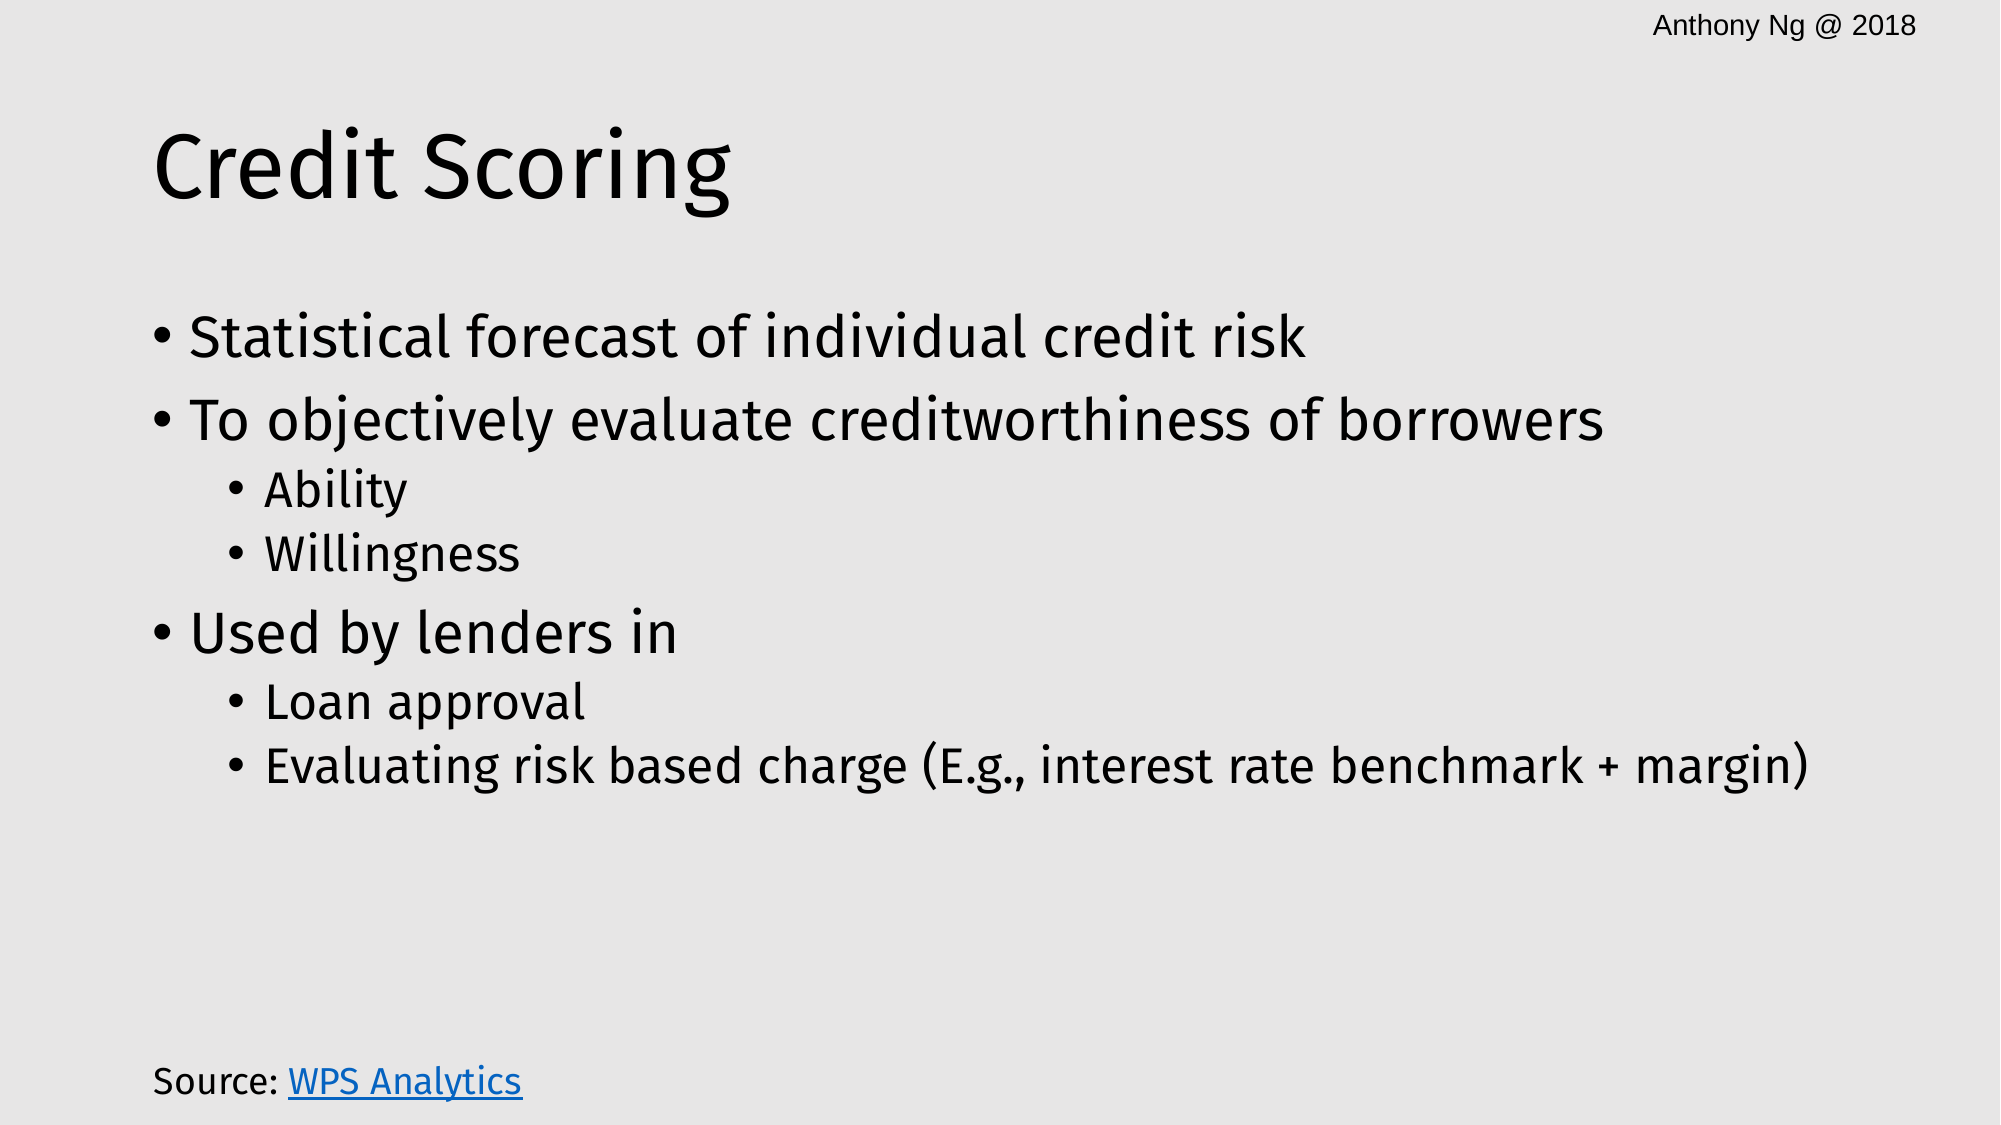

# Credit Scoring
Statistical forecast of individual credit risk
To objectively evaluate creditworthiness of borrowers
Ability
Willingness
Used by lenders in
Loan approval
Evaluating risk based charge (E.g., interest rate benchmark + margin)

Source: WPS Analytics